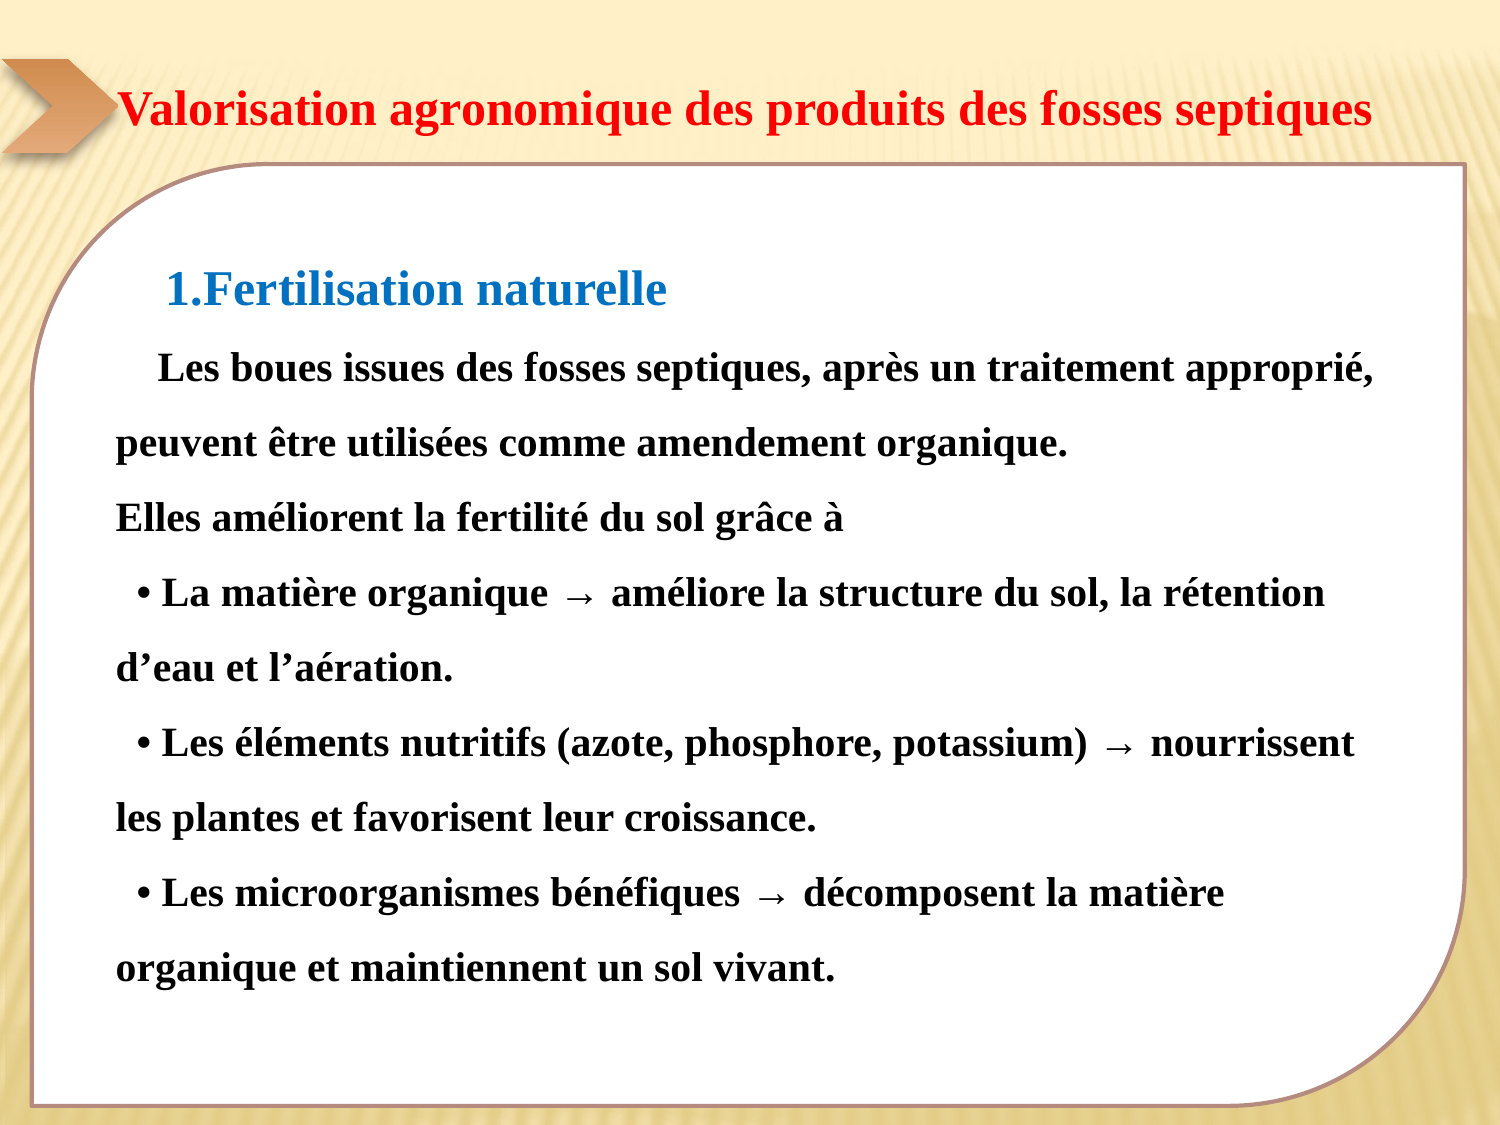

Valorisation agronomique des produits des fosses septiques

    1.Fertilisation naturelle
    Les boues issues des fosses septiques, après un traitement approprié, peuvent être utilisées comme amendement organique.
Elles améliorent la fertilité du sol grâce à
  • La matière organique → améliore la structure du sol, la rétention d’eau et l’aération.
  • Les éléments nutritifs (azote, phosphore, potassium) → nourrissent les plantes et favorisent leur croissance.
  • Les microorganismes bénéfiques → décomposent la matière organique et maintiennent un sol vivant.